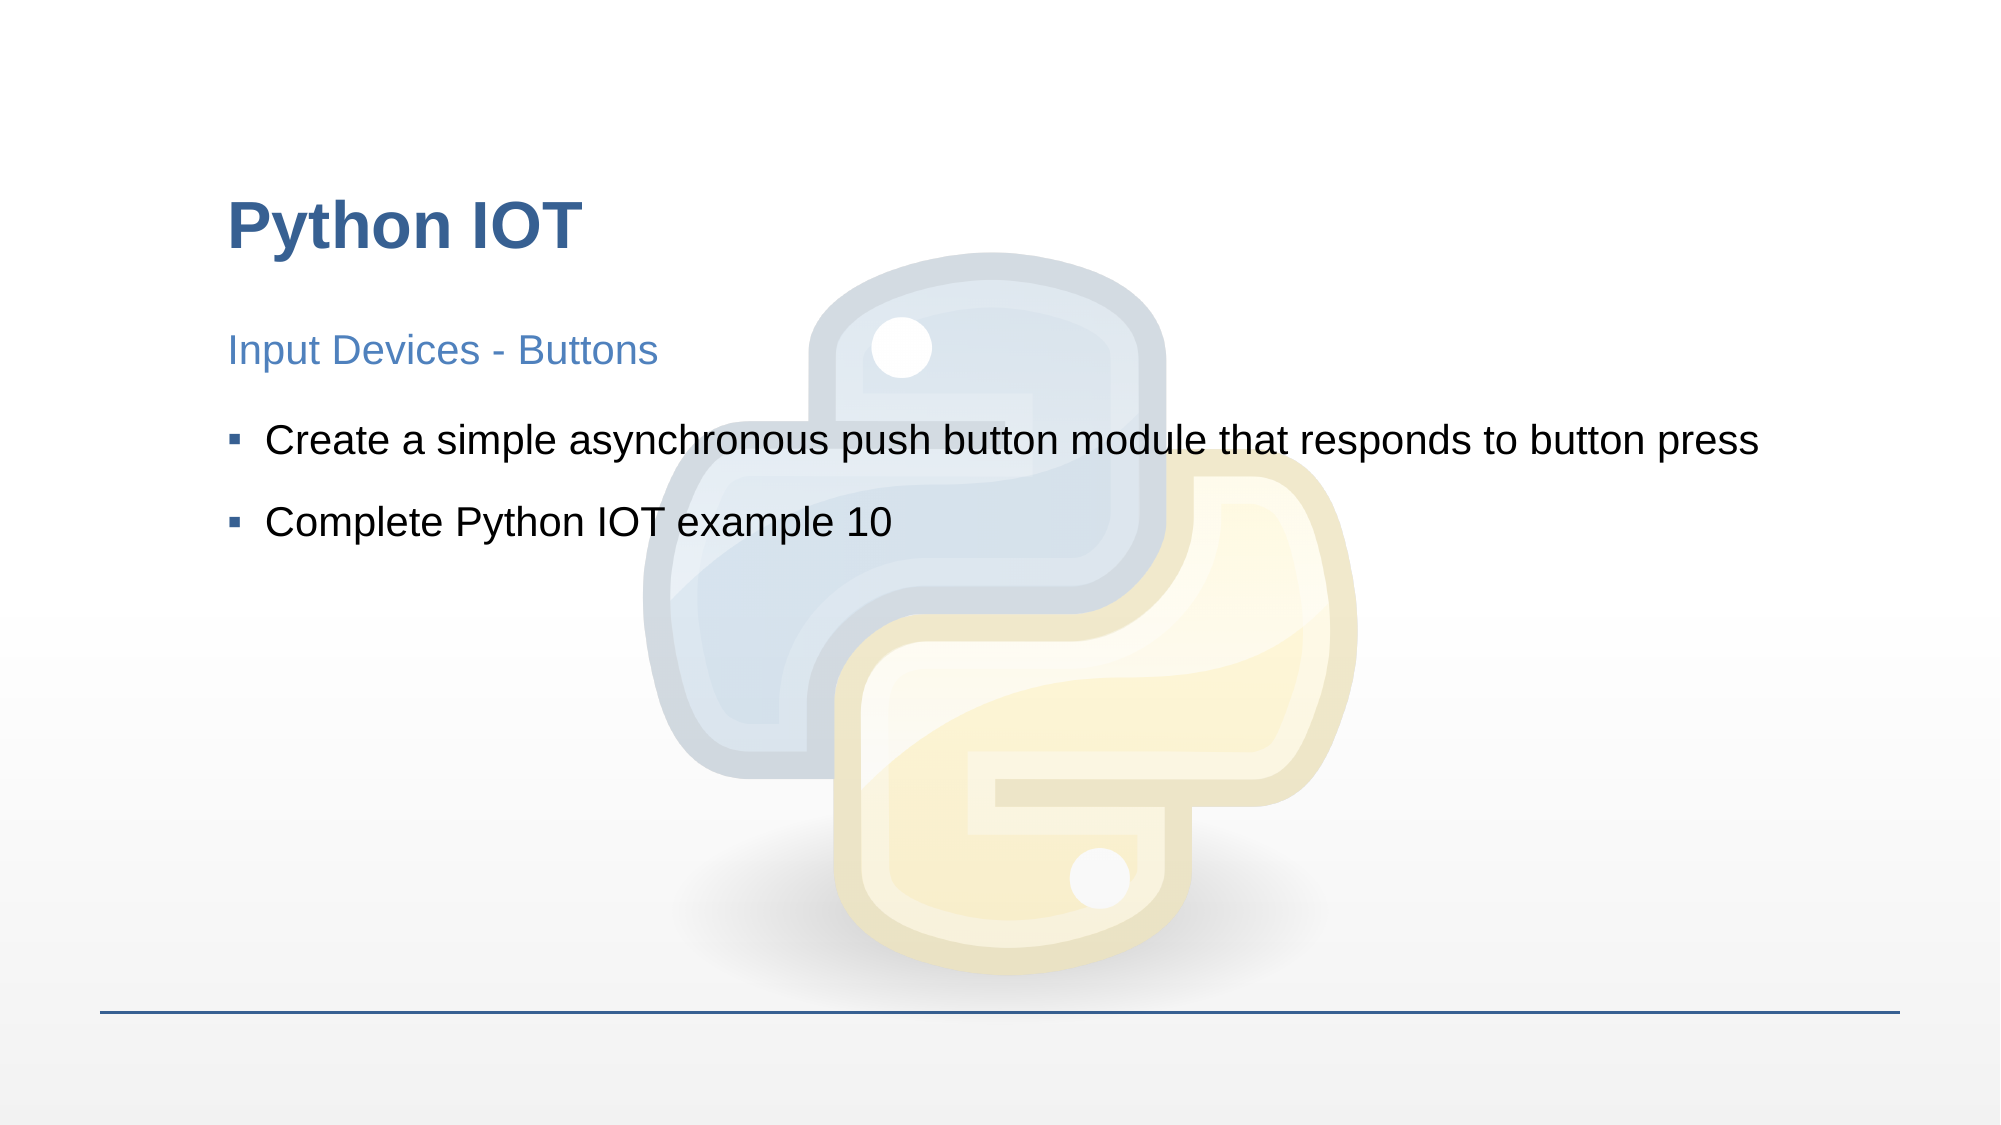

# Python IOT
Input Devices - Buttons
Create a simple asynchronous push button module that responds to button press
Complete Python IOT example 10